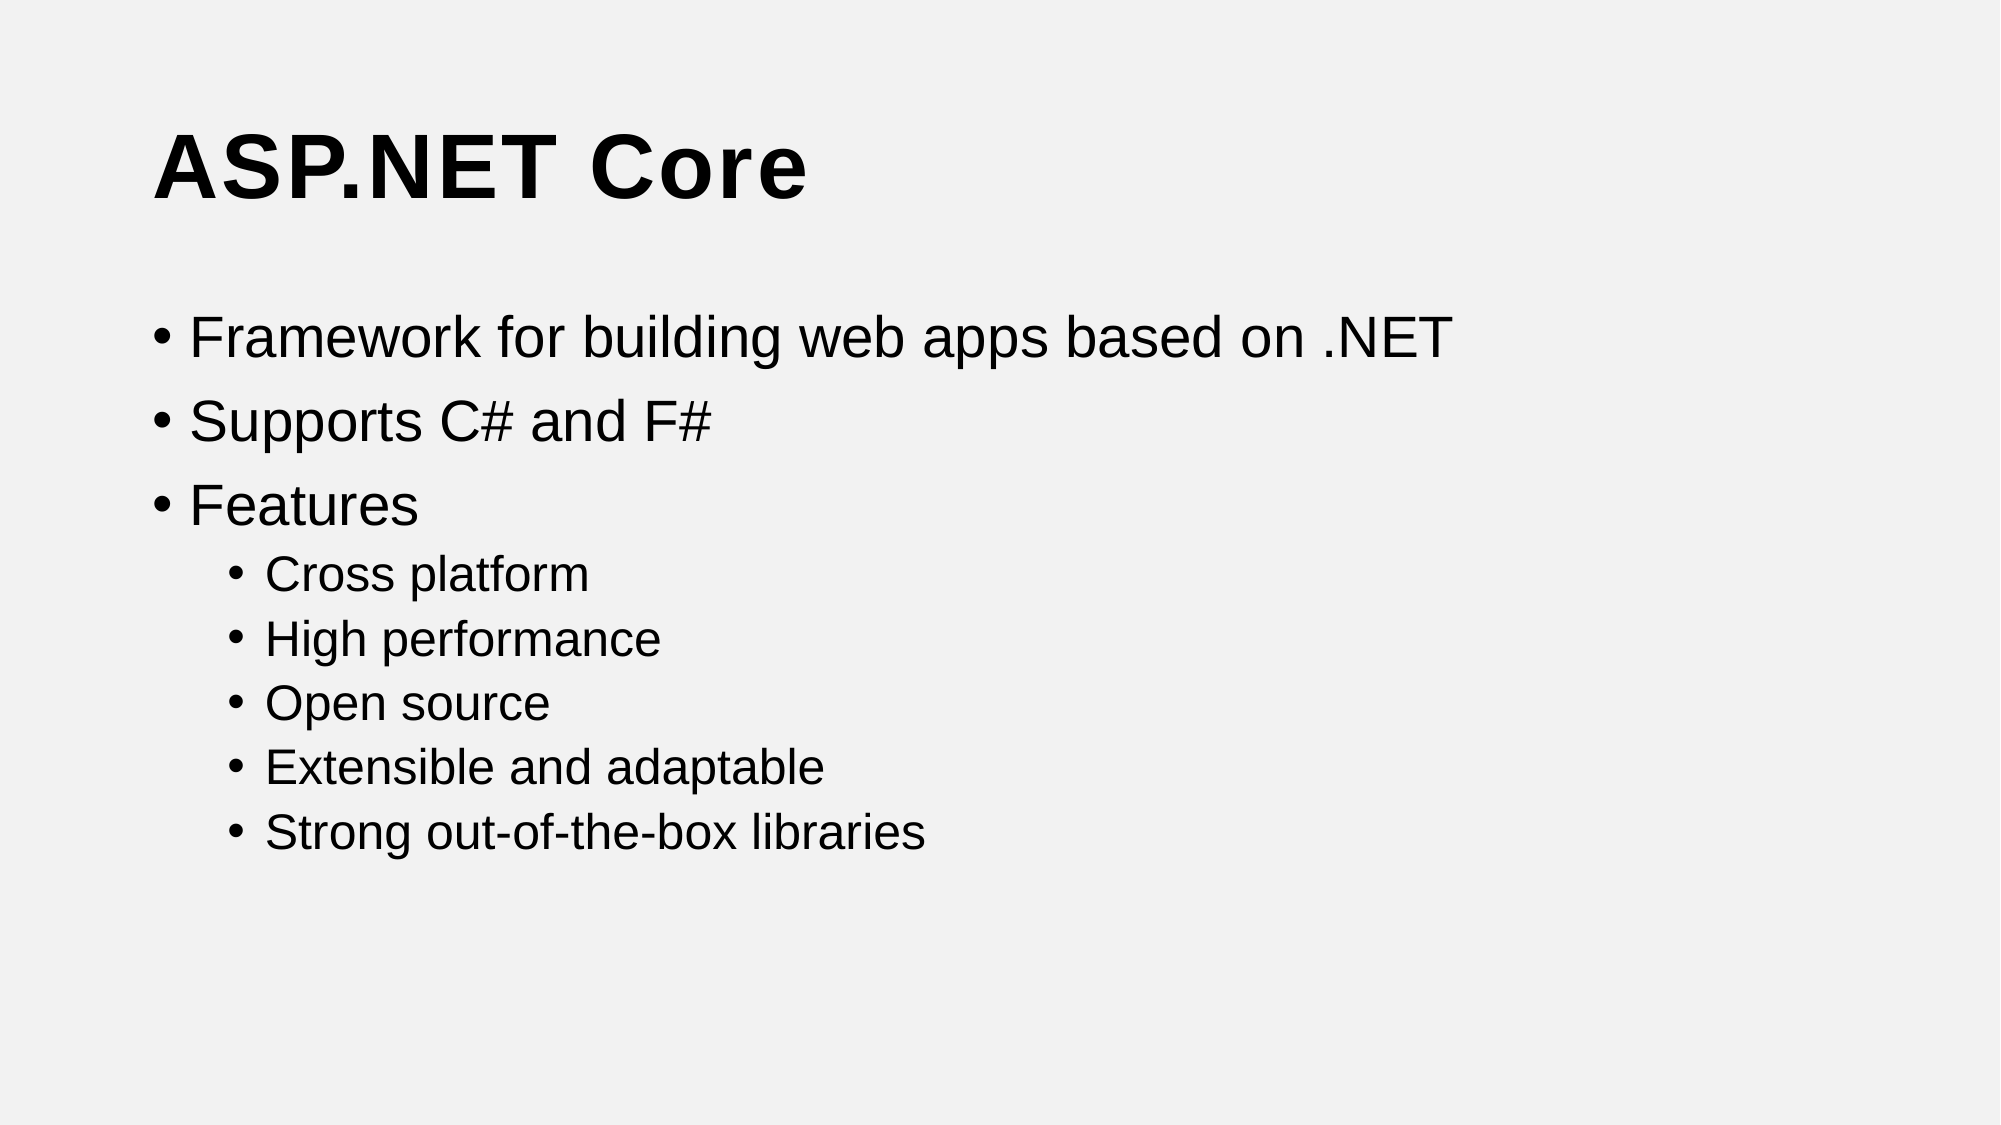

# ASP.NET Core
Framework for building web apps based on .NET
Supports C# and F#
Features
Cross platform
High performance
Open source
Extensible and adaptable
Strong out-of-the-box libraries